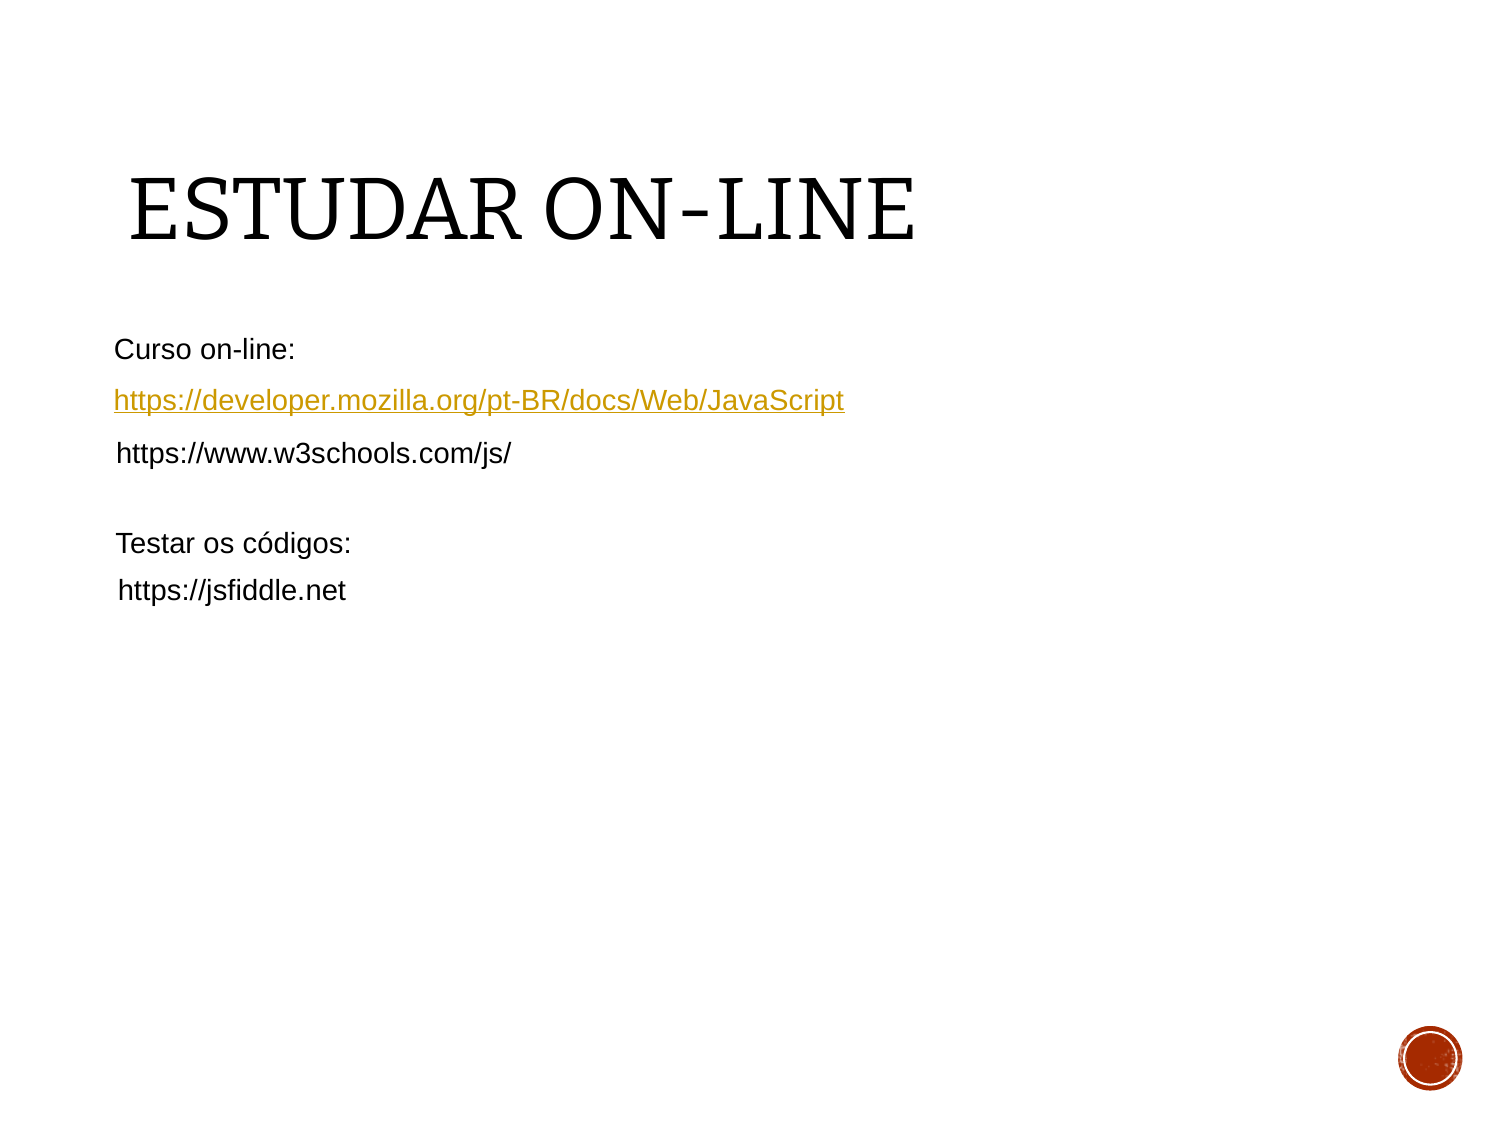

# Estudar on-line
Curso on-line:
https://developer.mozilla.org/pt-BR/docs/Web/JavaScript
https://www.w3schools.com/js/
Testar os códigos:
https://jsfiddle.net